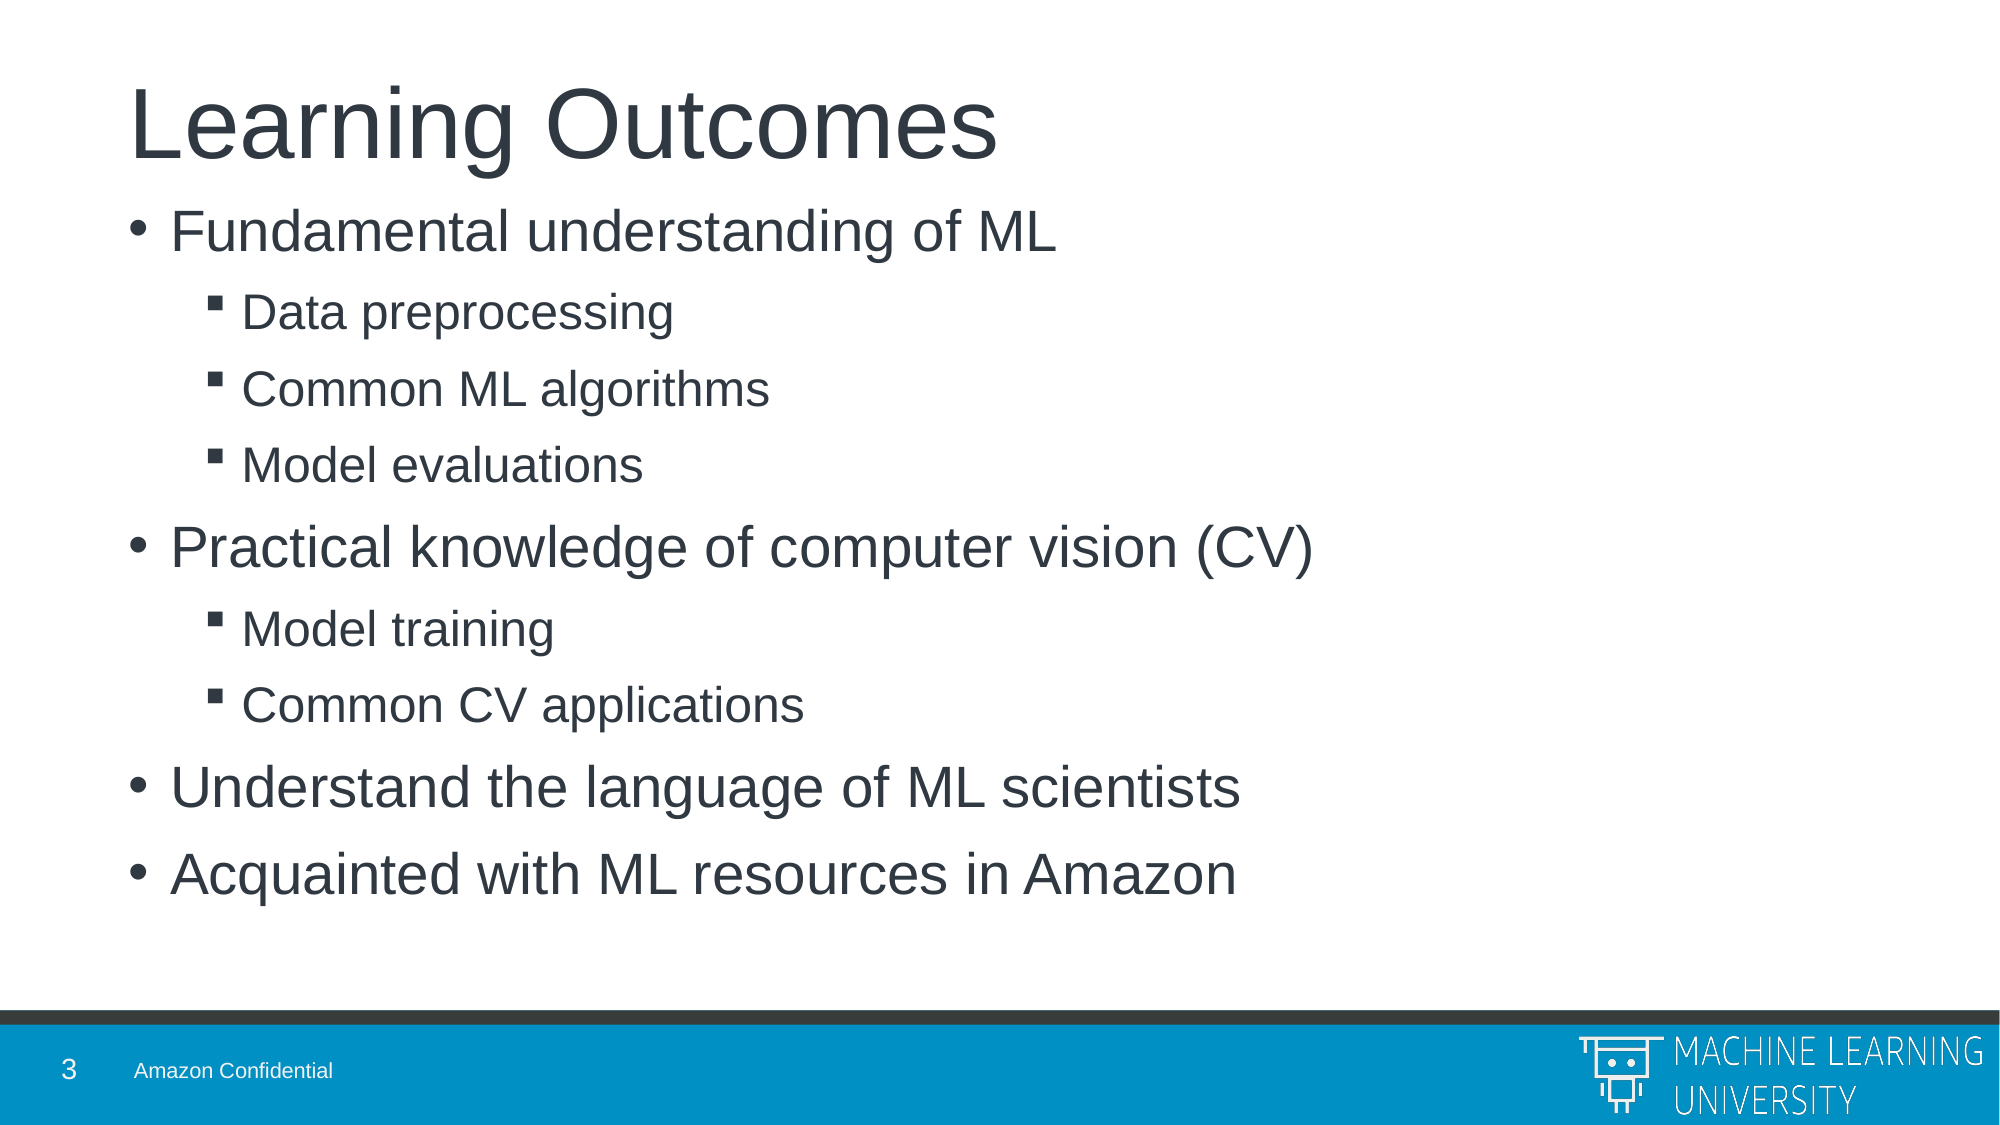

# Learning Outcomes
Fundamental understanding of ML
Data preprocessing
Common ML algorithms
Model evaluations
Practical knowledge of computer vision (CV)
Model training
Common CV applications
Understand the language of ML scientists
Acquainted with ML resources in Amazon